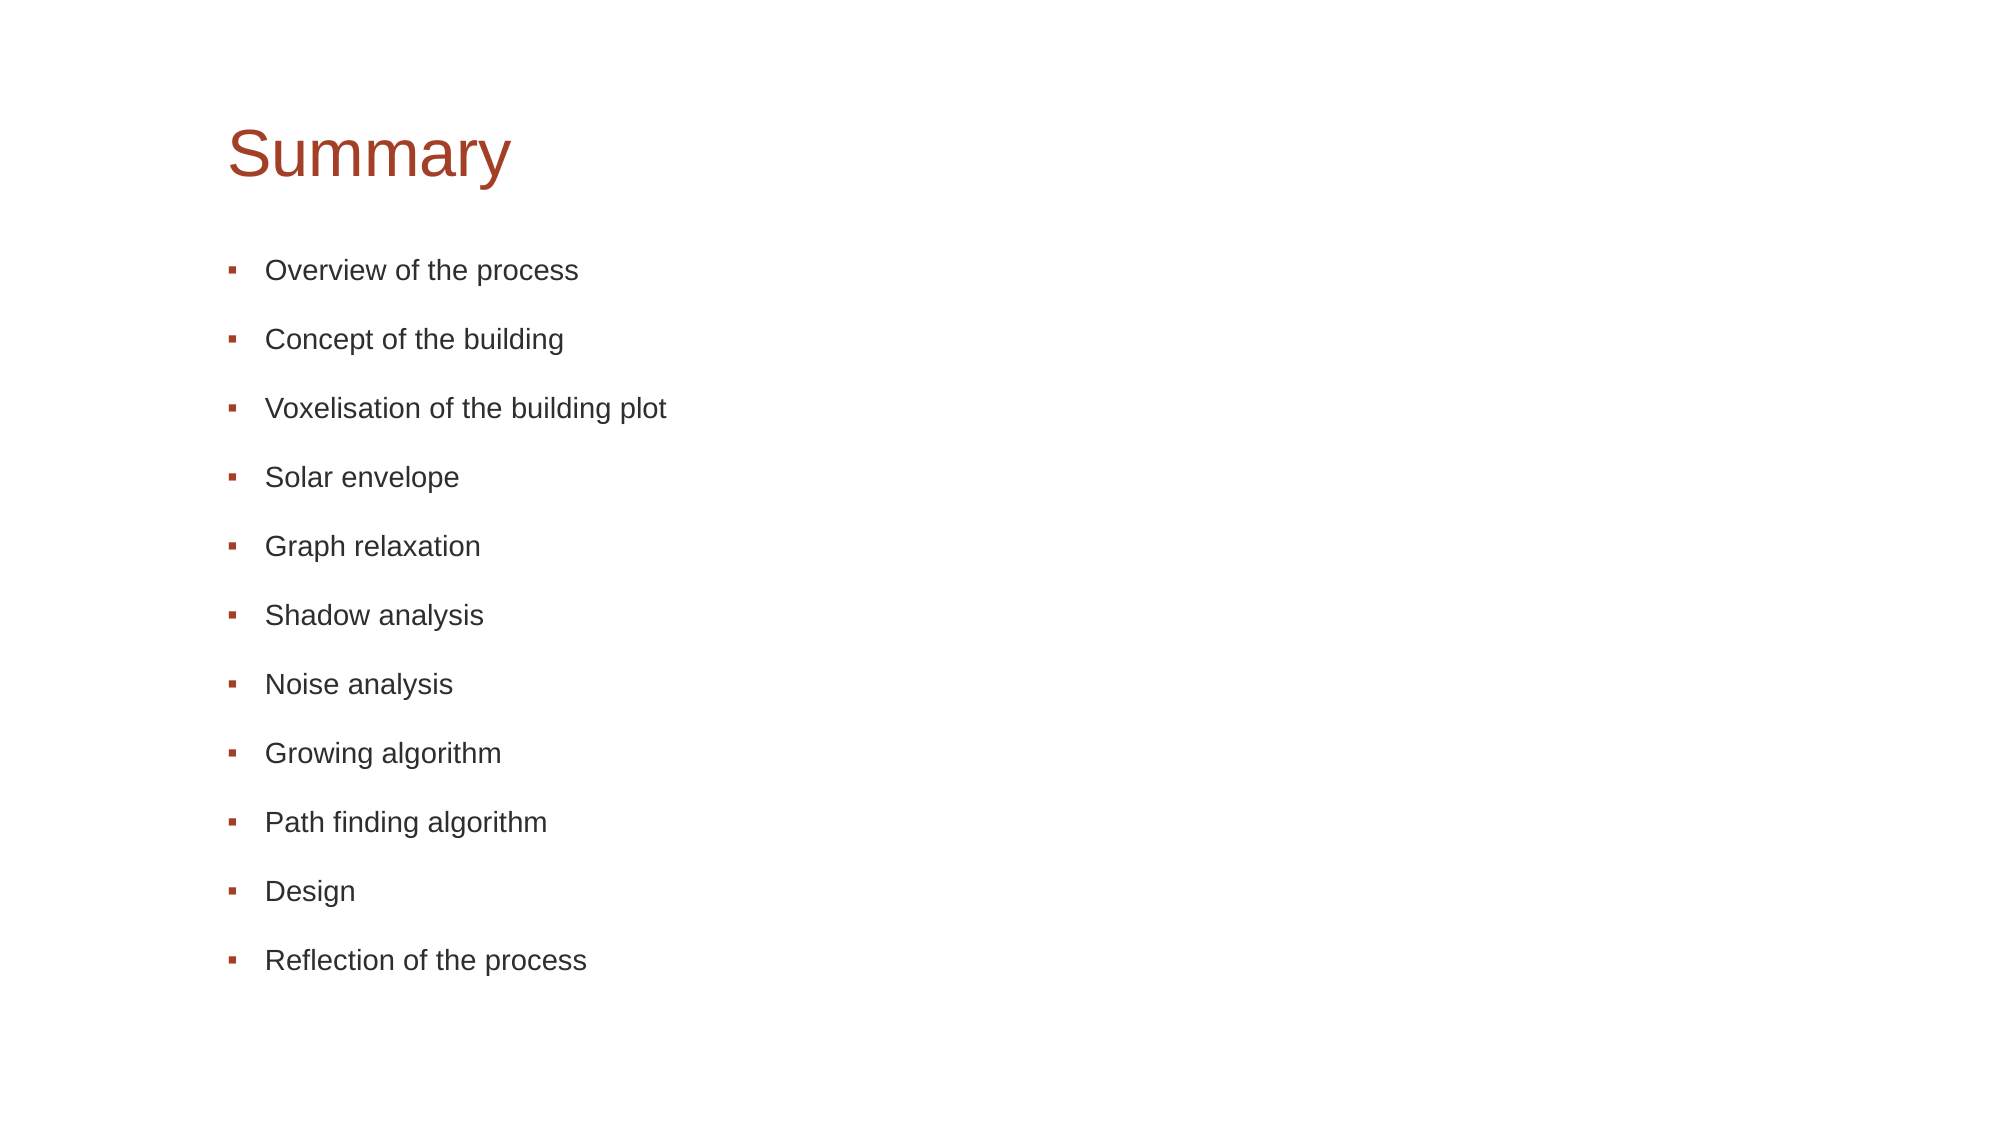

# Summary
Overview of the process
Concept of the building
Voxelisation of the building plot
Solar envelope
Graph relaxation
Shadow analysis
Noise analysis
Growing algorithm
Path finding algorithm
Design
Reflection of the process